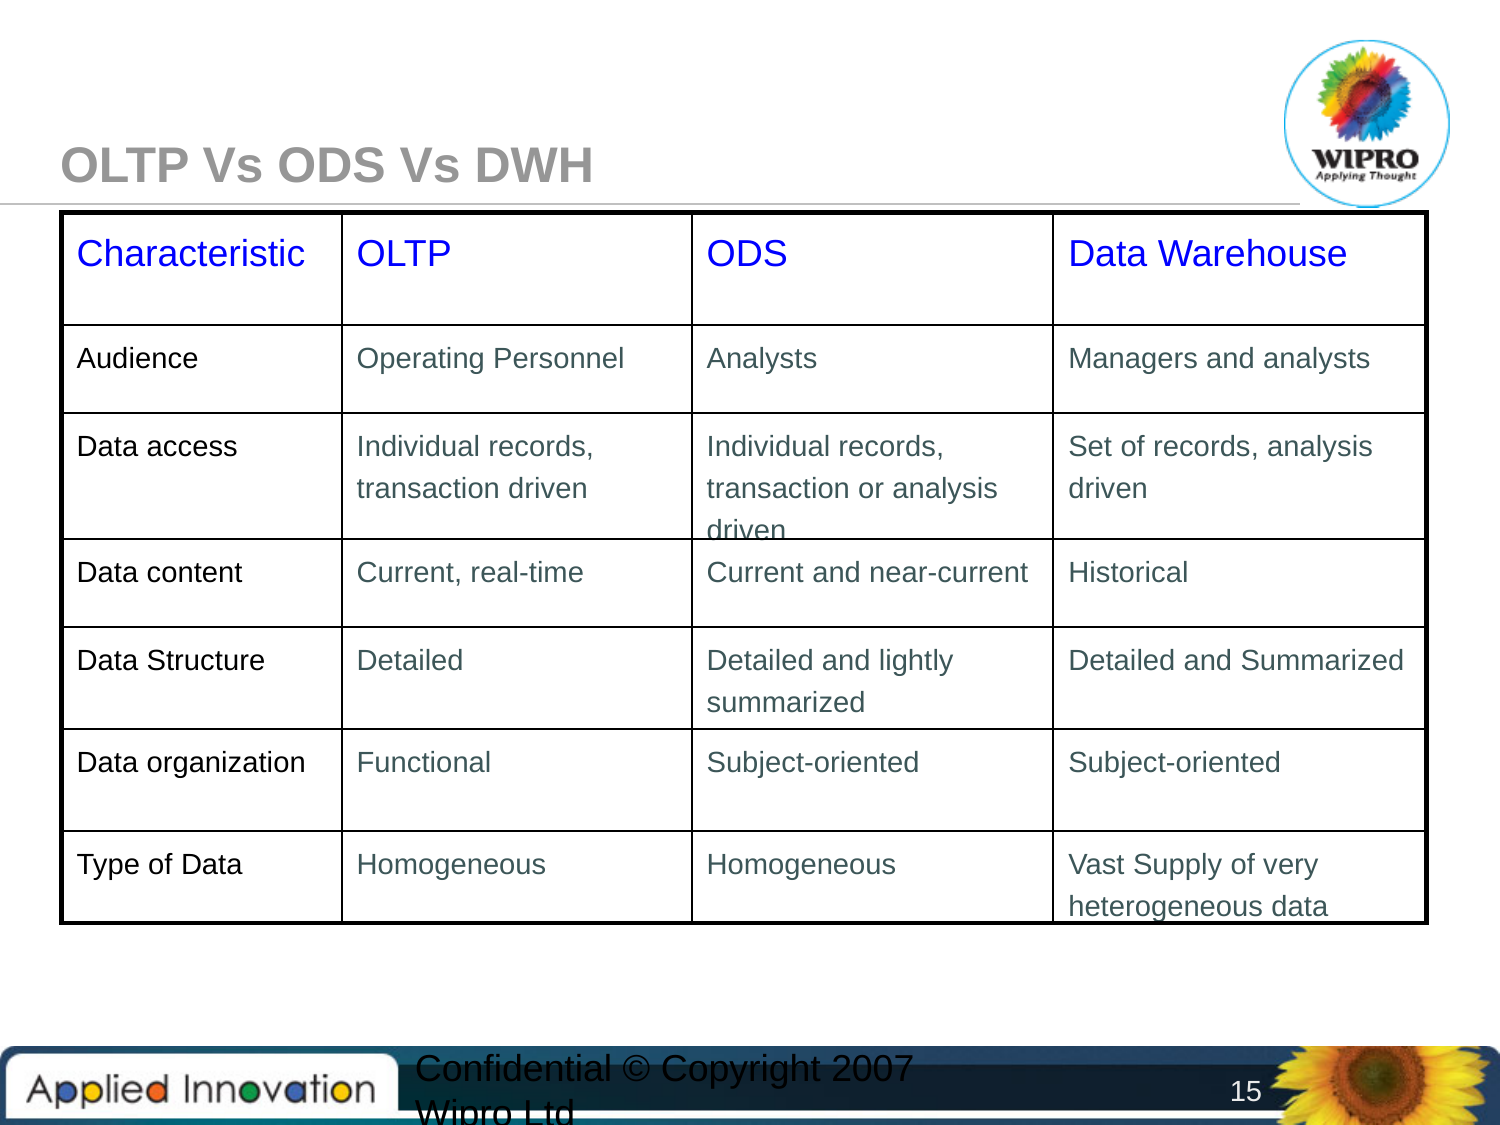

# OLTP Vs ODS Vs DWH
Characteristic
OLTP
ODS
Data Warehouse
Audience
Operating Personnel
Analysts
Managers and analysts
Data access
Individual records, transaction driven
Individual records, transaction or analysis driven
Set of records, analysis driven
Data content
Current, real-time
Current and near-current
Historical
Data Structure
Detailed
Detailed and lightly summarized
Detailed and Summarized
Data organization
Functional
Subject-oriented
Subject-oriented
Type of Data
Homogeneous
Homogeneous
Vast Supply of very heterogeneous data
Confidential © Copyright 2007 Wipro Ltd